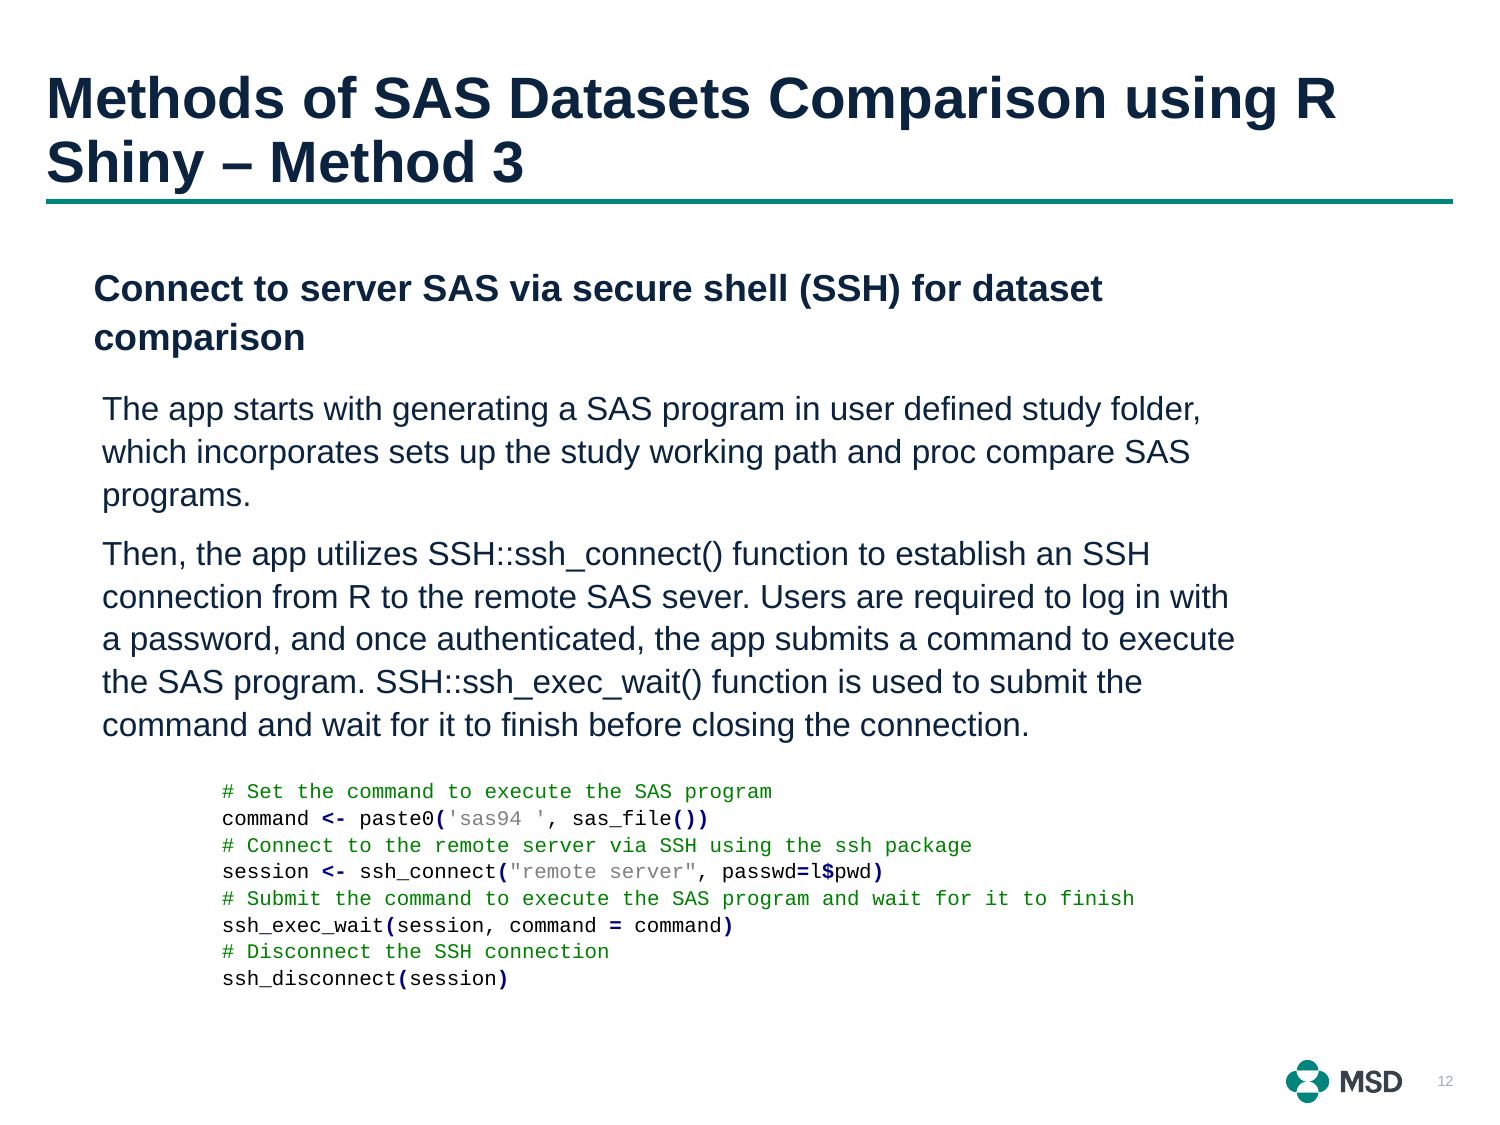

# Methods of SAS Datasets Comparison using R Shiny – Method 3
Connect to server SAS via secure shell (SSH) for dataset comparison

The app starts with generating a SAS program in user defined study folder, which incorporates sets up the study working path and proc compare SAS programs.
Then, the app utilizes SSH::ssh_connect() function to establish an SSH connection from R to the remote SAS sever. Users are required to log in with a password, and once authenticated, the app submits a command to execute the SAS program. SSH::ssh_exec_wait() function is used to submit the command and wait for it to finish before closing the connection.
# Set the command to execute the SAS program
command <- paste0('sas94 ', sas_file())
# Connect to the remote server via SSH using the ssh package
session <- ssh_connect("remote server", passwd=l$pwd)
# Submit the command to execute the SAS program and wait for it to finish
ssh_exec_wait(session, command = command)
# Disconnect the SSH connection
ssh_disconnect(session)
12